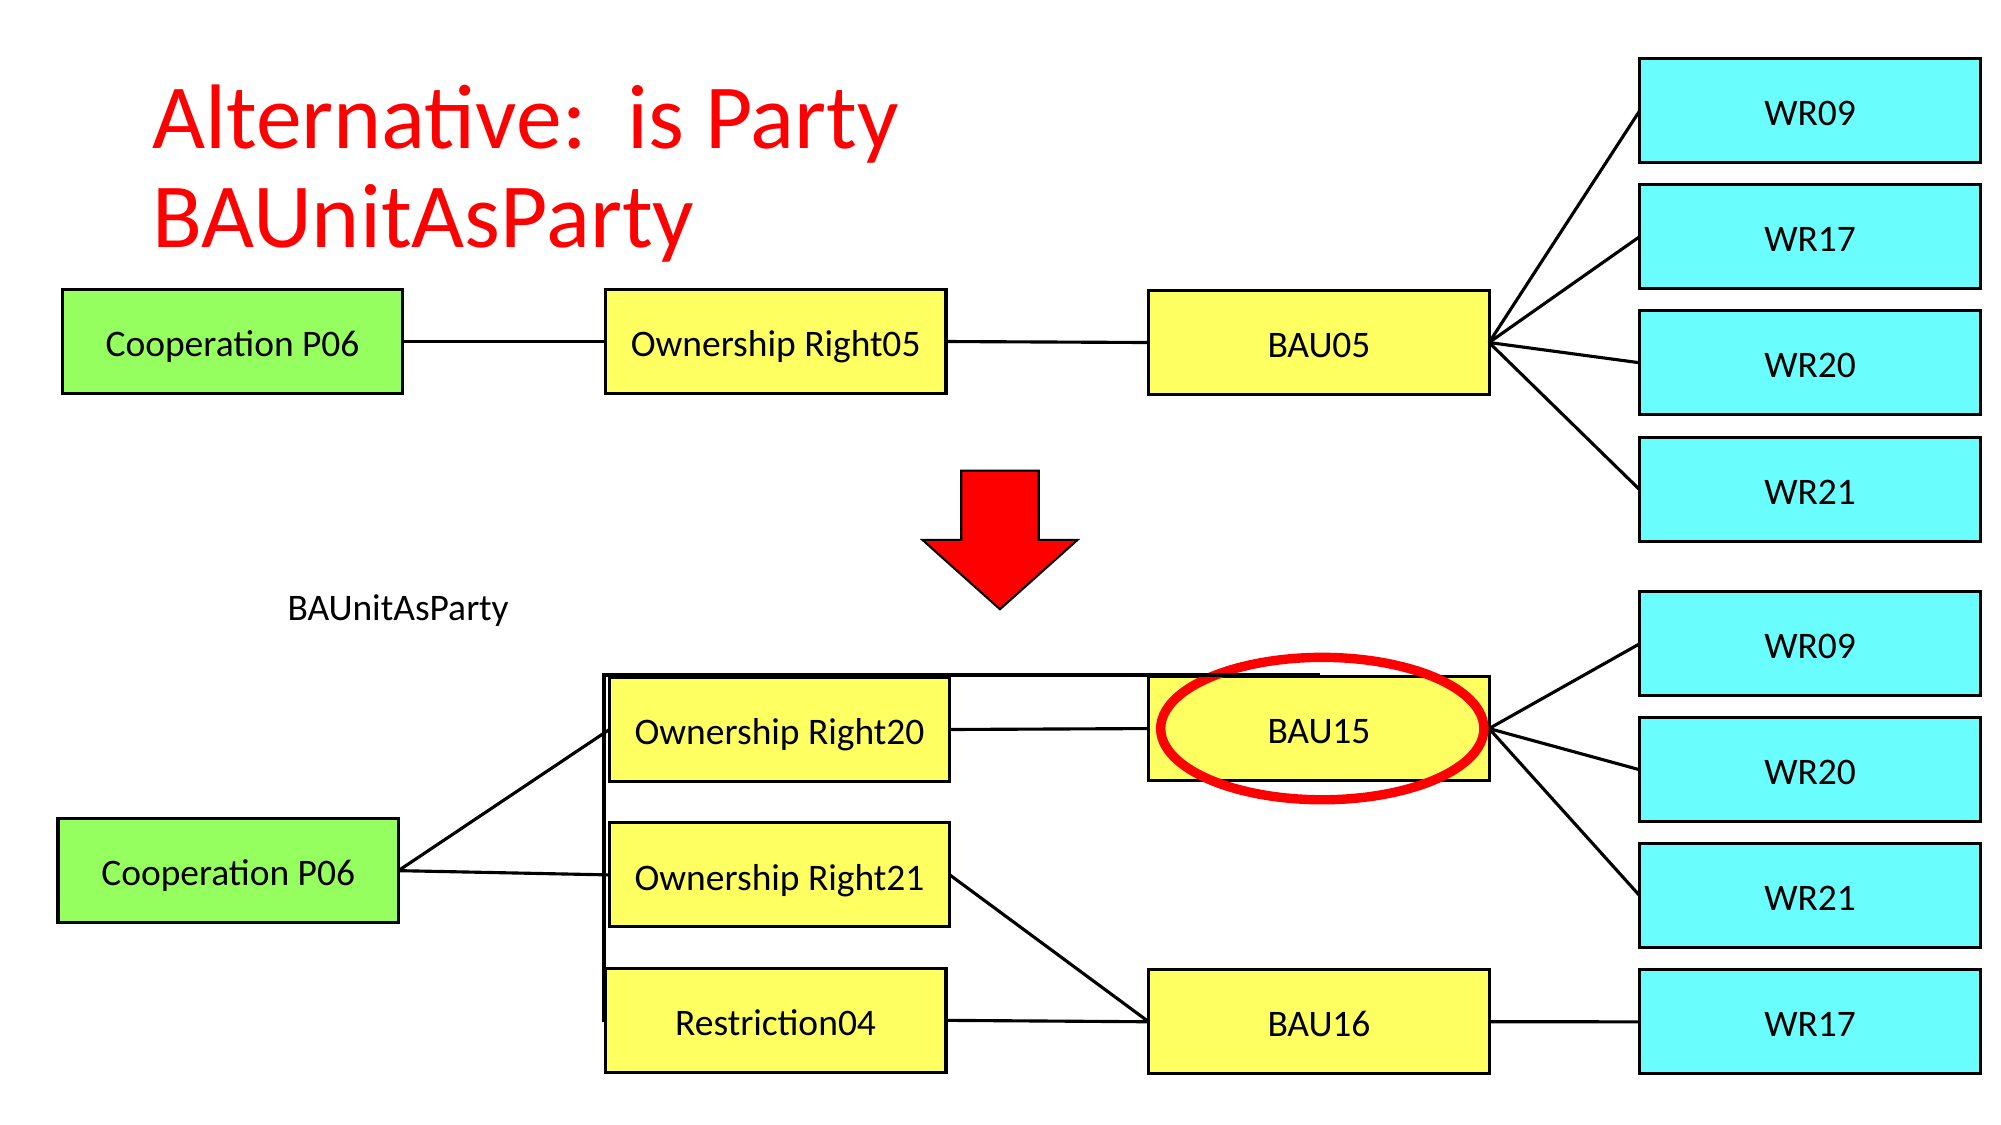

WR09
# Alternative:  is Party BAUnitAsParty
WR17
Cooperation P06
Ownership Right05
BAU05
WR20
WR21

BAUnitAsParty
WR09

BAU15
Ownership Right20
WR20
Cooperation P06
Ownership Right21
WR21
Restriction04
BAU16
WR17